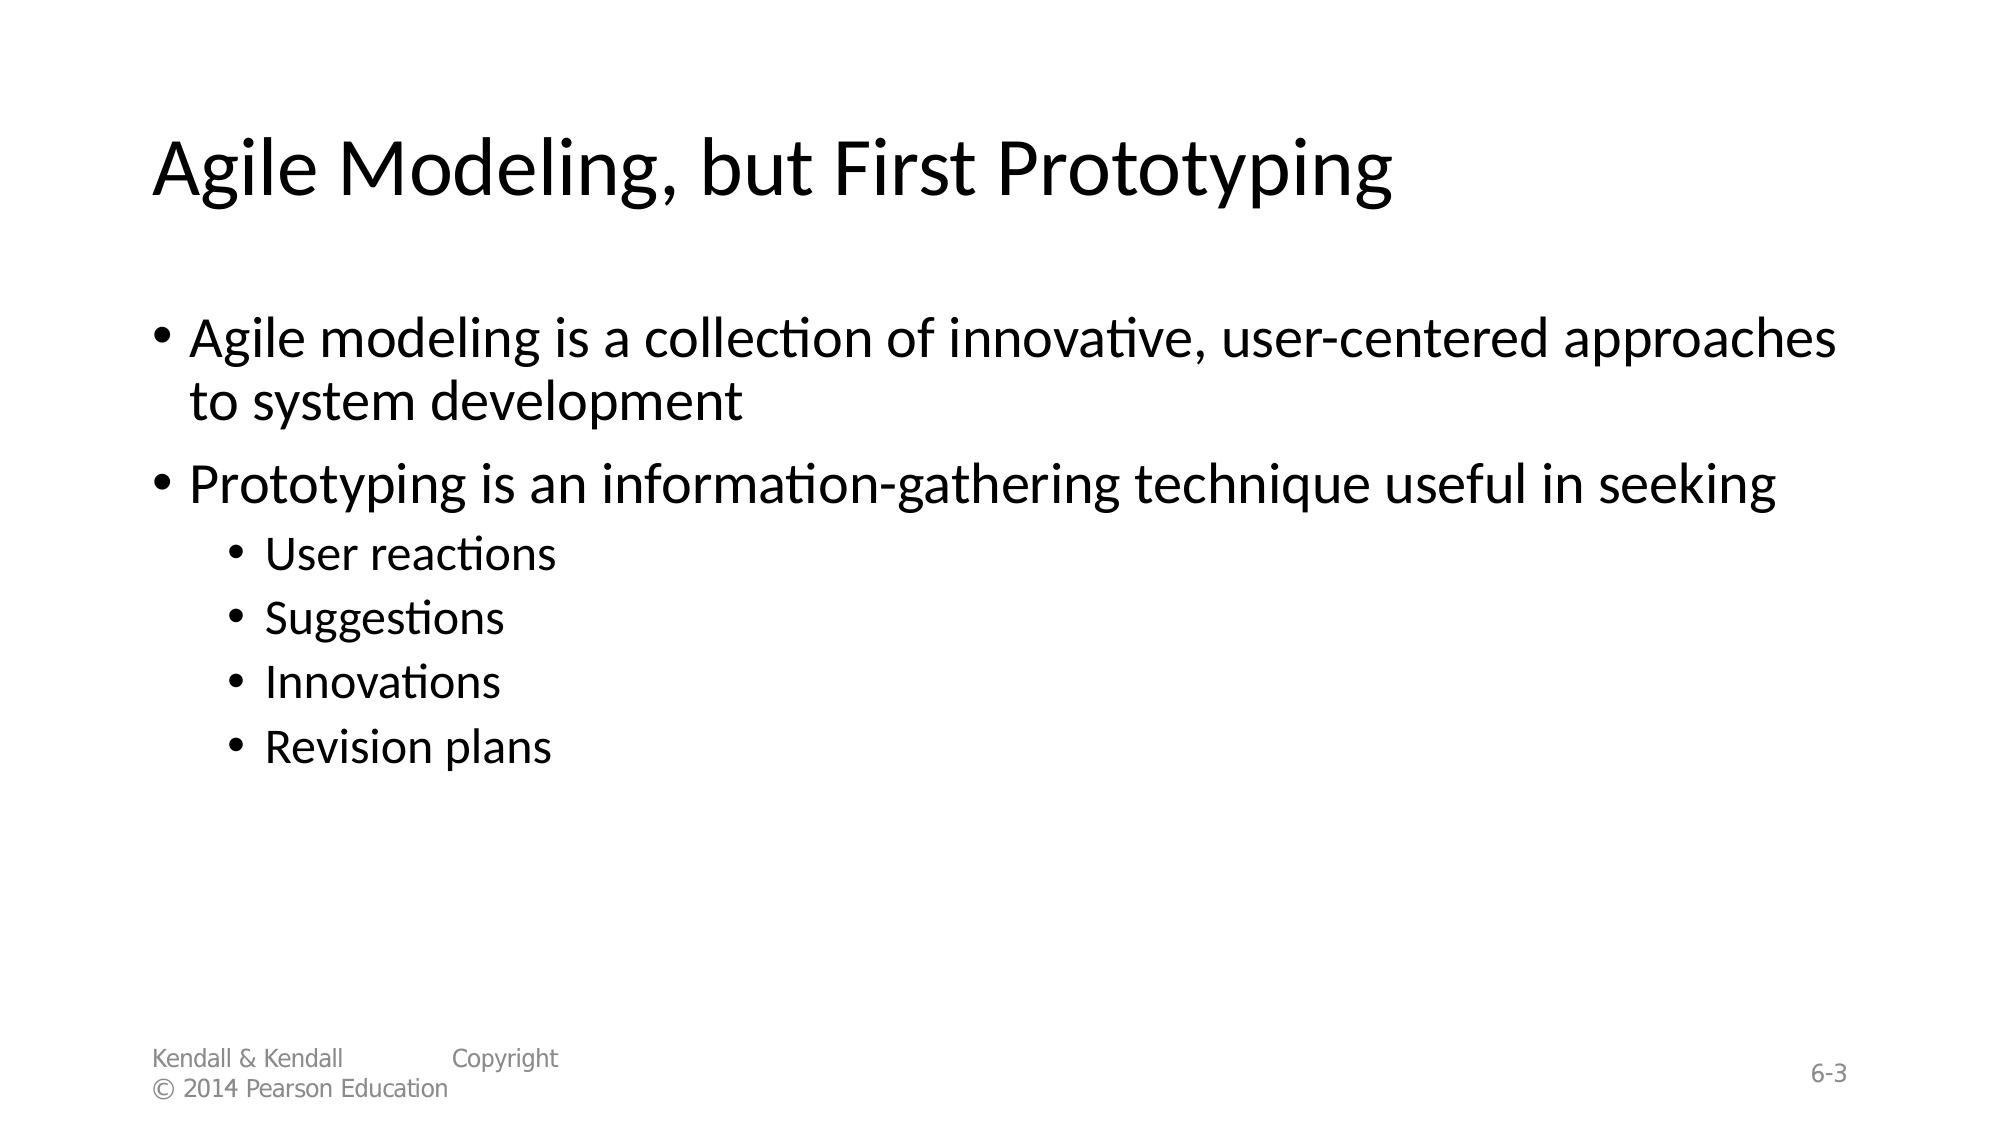

# Agile Modeling, but First Prototyping
Agile modeling is a collection of innovative, user-centered approaches to system development
Prototyping is an information-gathering technique useful in seeking
User reactions
Suggestions
Innovations
Revision plans
Kendall & Kendall	Copyright © 2014 Pearson Education
6-3